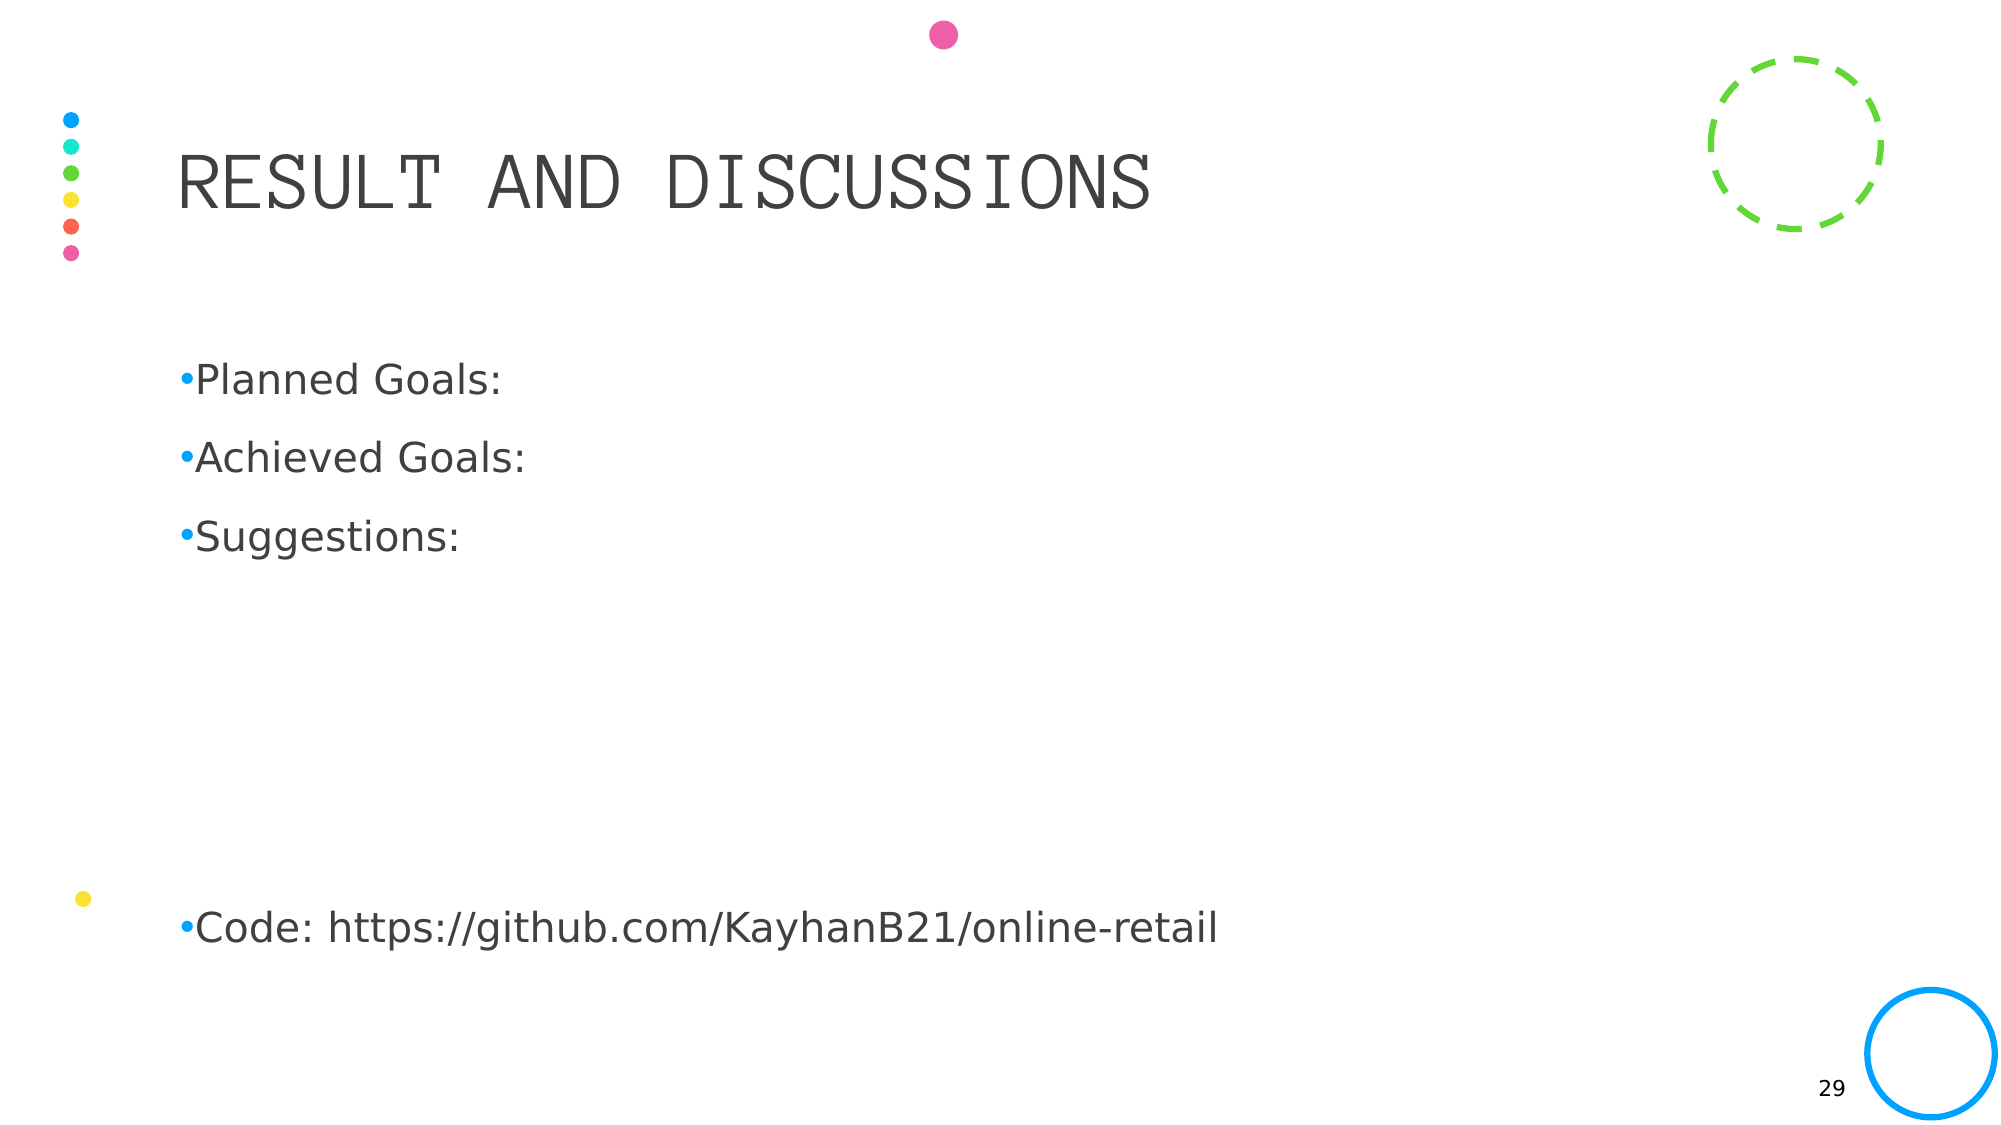

# Result and discussions
Planned Goals:
Achieved Goals:
Suggestions:

Code: https://github.com/KayhanB21/online-retail

29